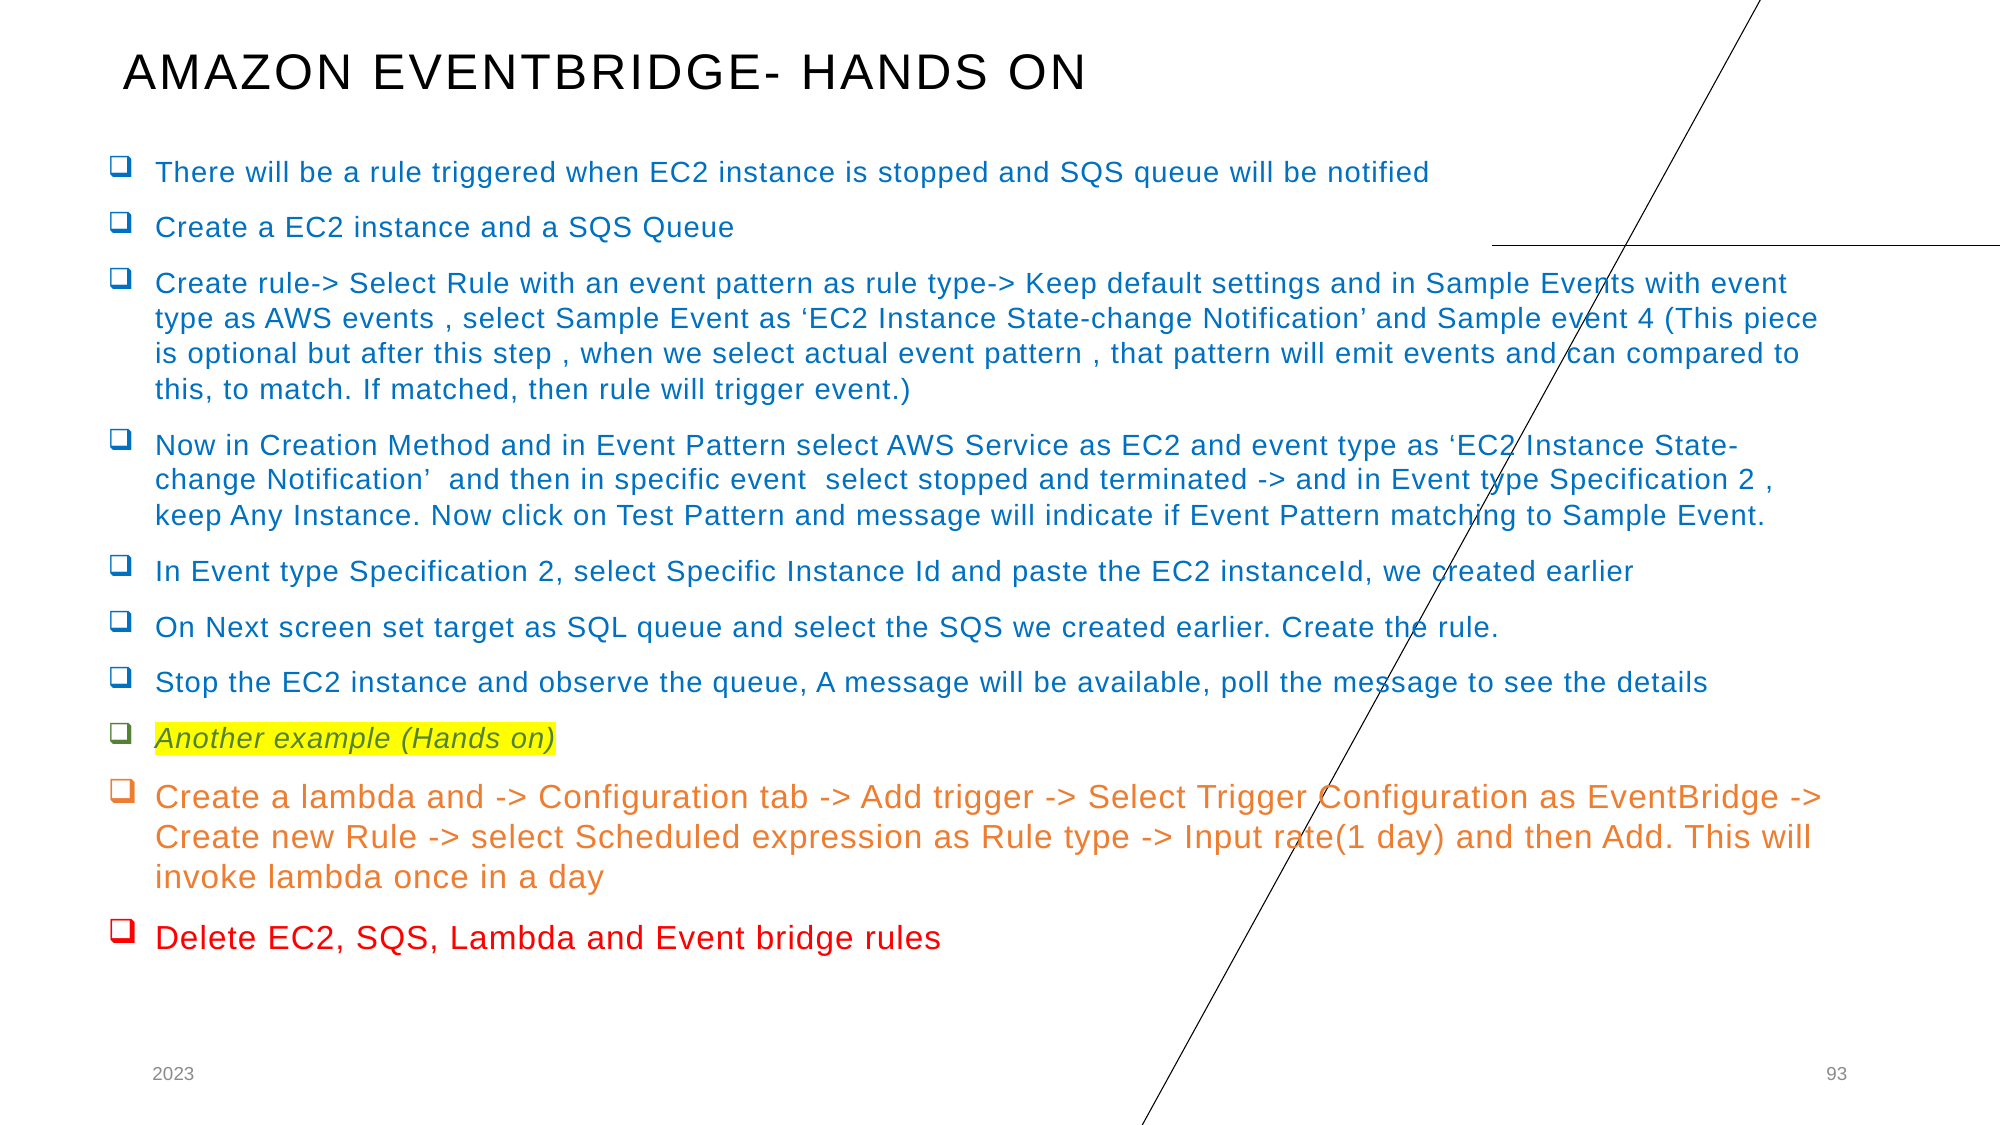

# Amazon Eventbridge- hands on
There will be a rule triggered when EC2 instance is stopped and SQS queue will be notified
Create a EC2 instance and a SQS Queue
Create rule-> Select Rule with an event pattern as rule type-> Keep default settings and in Sample Events with event type as AWS events , select Sample Event as ‘EC2 Instance State-change Notification’ and Sample event 4 (This piece is optional but after this step , when we select actual event pattern , that pattern will emit events and can compared to this, to match. If matched, then rule will trigger event.)
Now in Creation Method and in Event Pattern select AWS Service as EC2 and event type as ‘EC2 Instance State-change Notification’  and then in specific event  select stopped and terminated -> and in Event type Specification 2 , keep Any Instance. Now click on Test Pattern and message will indicate if Event Pattern matching to Sample Event.
In Event type Specification 2, select Specific Instance Id and paste the EC2 instanceId, we created earlier
On Next screen set target as SQL queue and select the SQS we created earlier. Create the rule.
Stop the EC2 instance and observe the queue, A message will be available, poll the message to see the details
Another example (Hands on)
Create a lambda and -> Configuration tab -> Add trigger -> Select Trigger Configuration as EventBridge -> Create new Rule -> select Scheduled expression as Rule type -> Input rate(1 day) and then Add. This will invoke lambda once in a day
Delete EC2, SQS, Lambda and Event bridge rules

2023
93